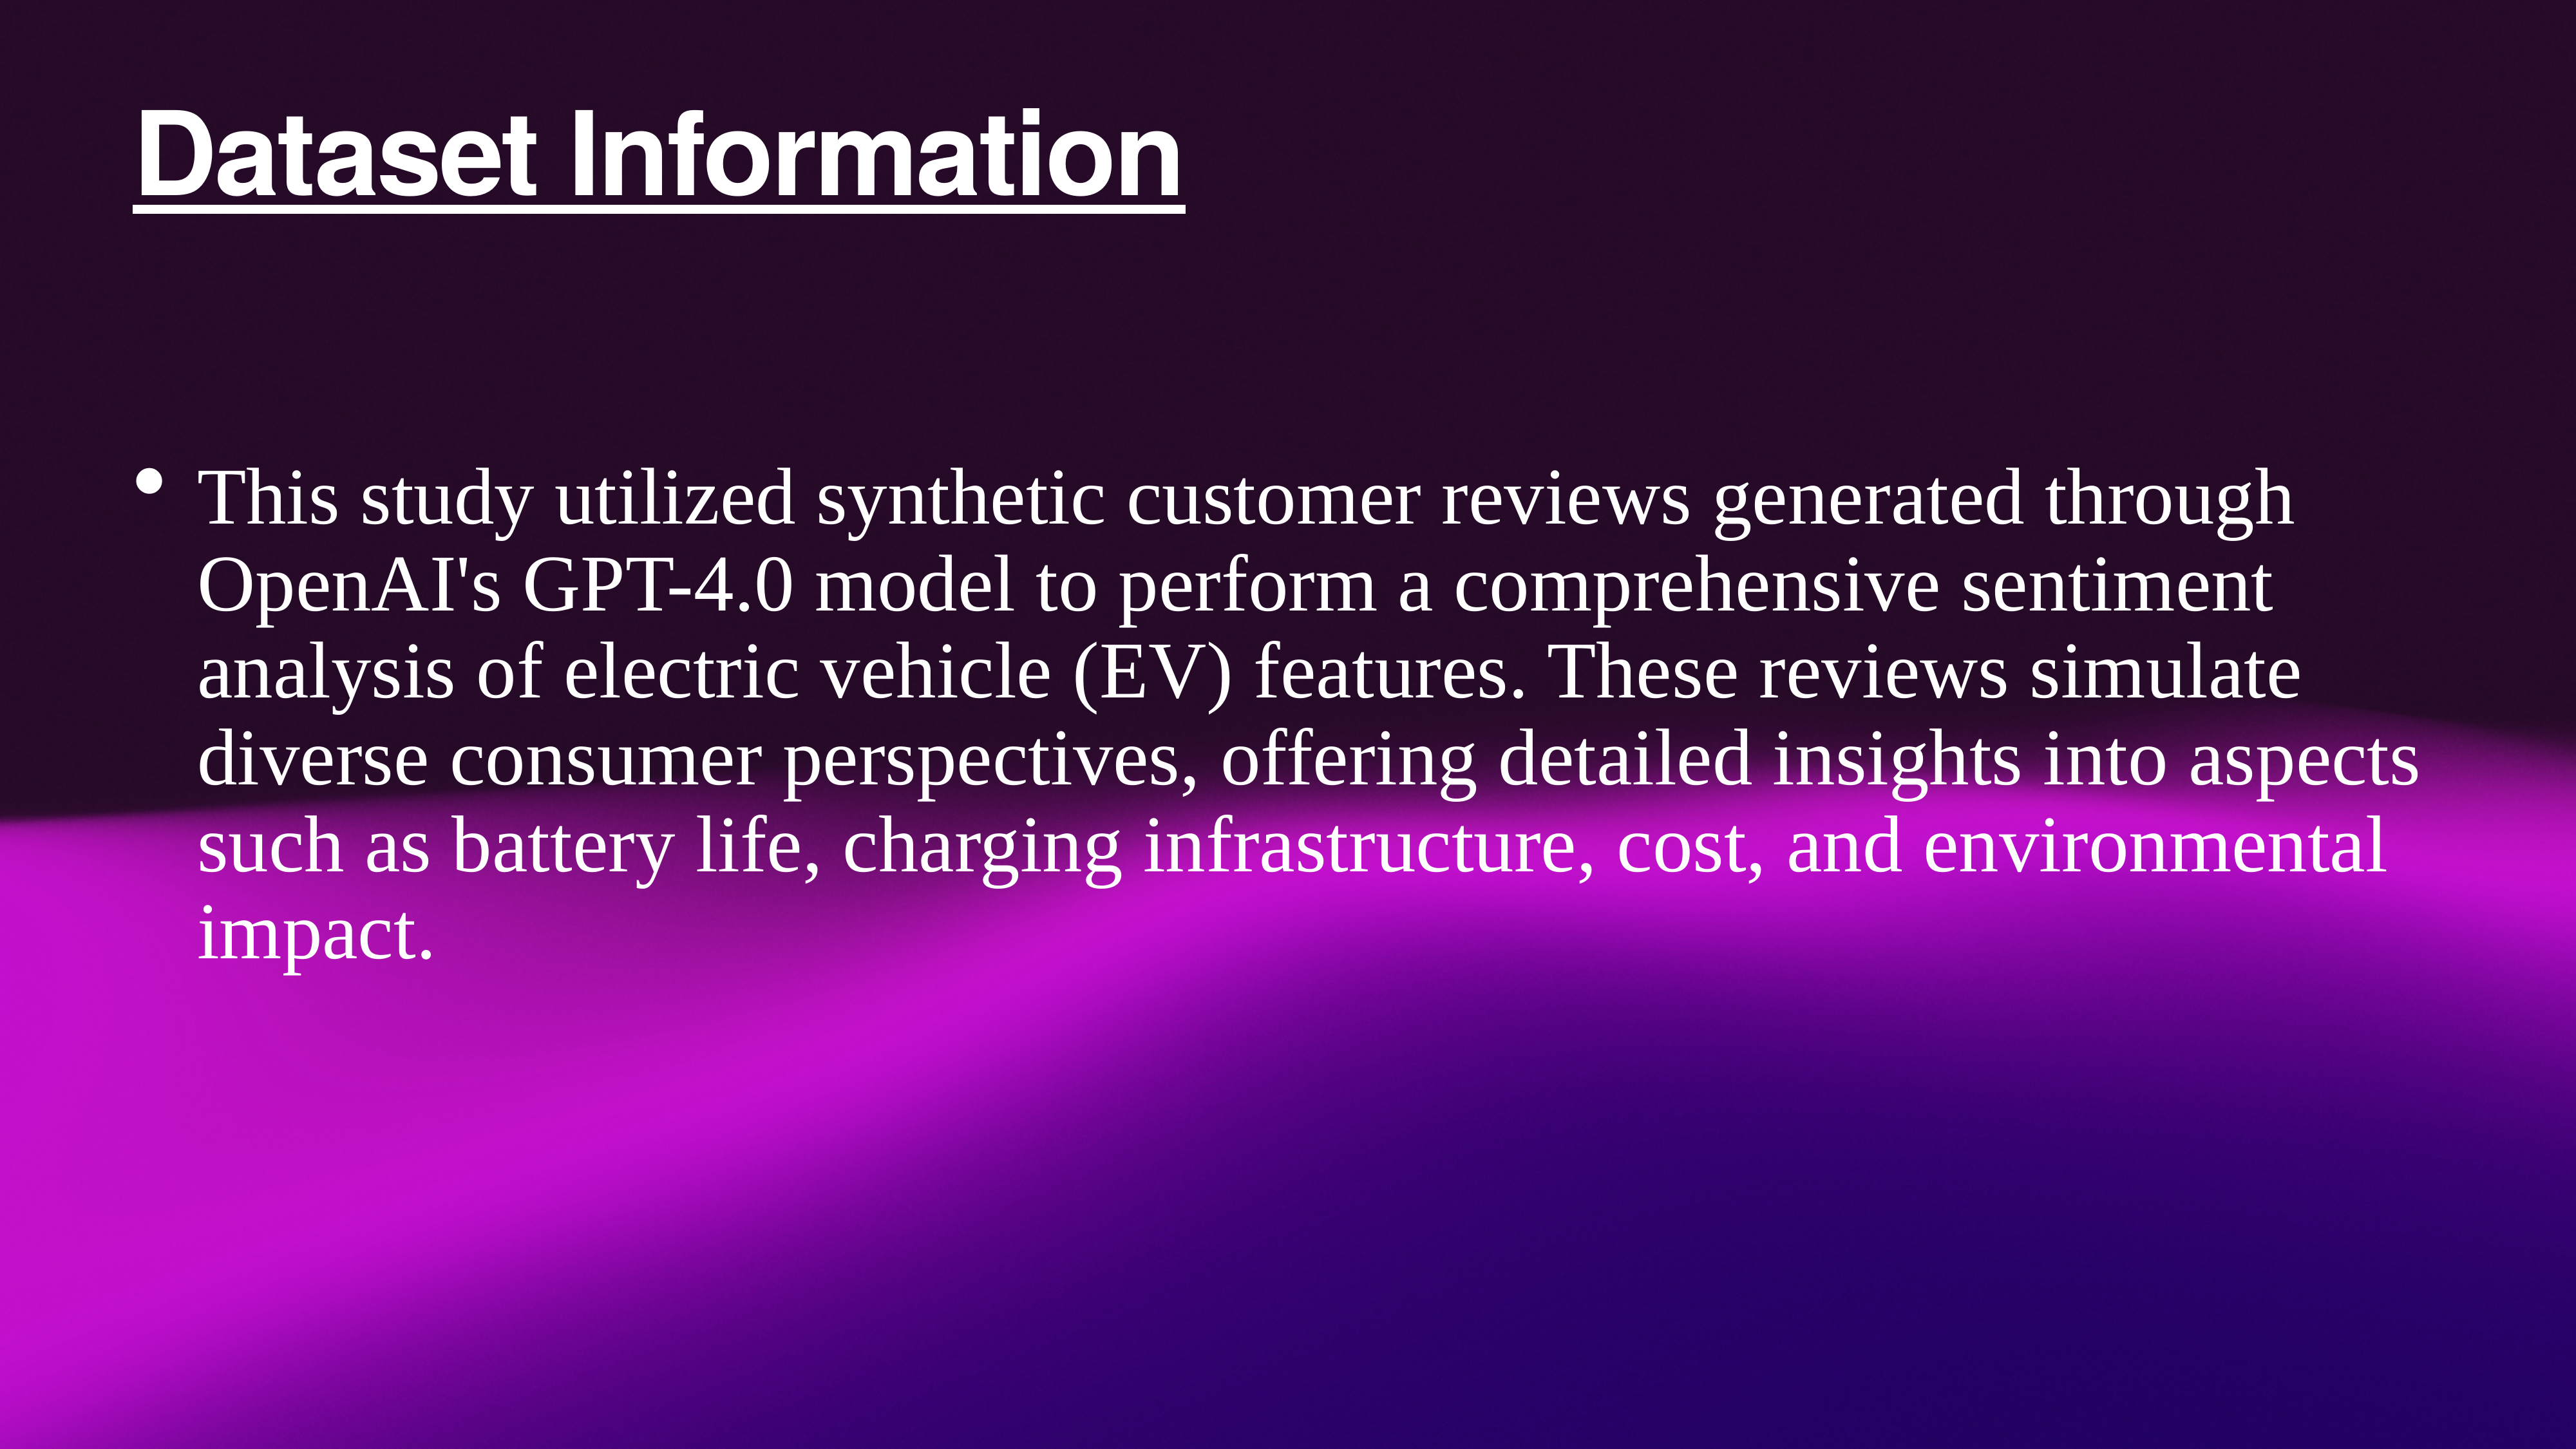

# Dataset Information
This study utilized synthetic customer reviews generated through OpenAI's GPT-4.0 model to perform a comprehensive sentiment analysis of electric vehicle (EV) features. These reviews simulate diverse consumer perspectives, offering detailed insights into aspects such as battery life, charging infrastructure, cost, and environmental impact.